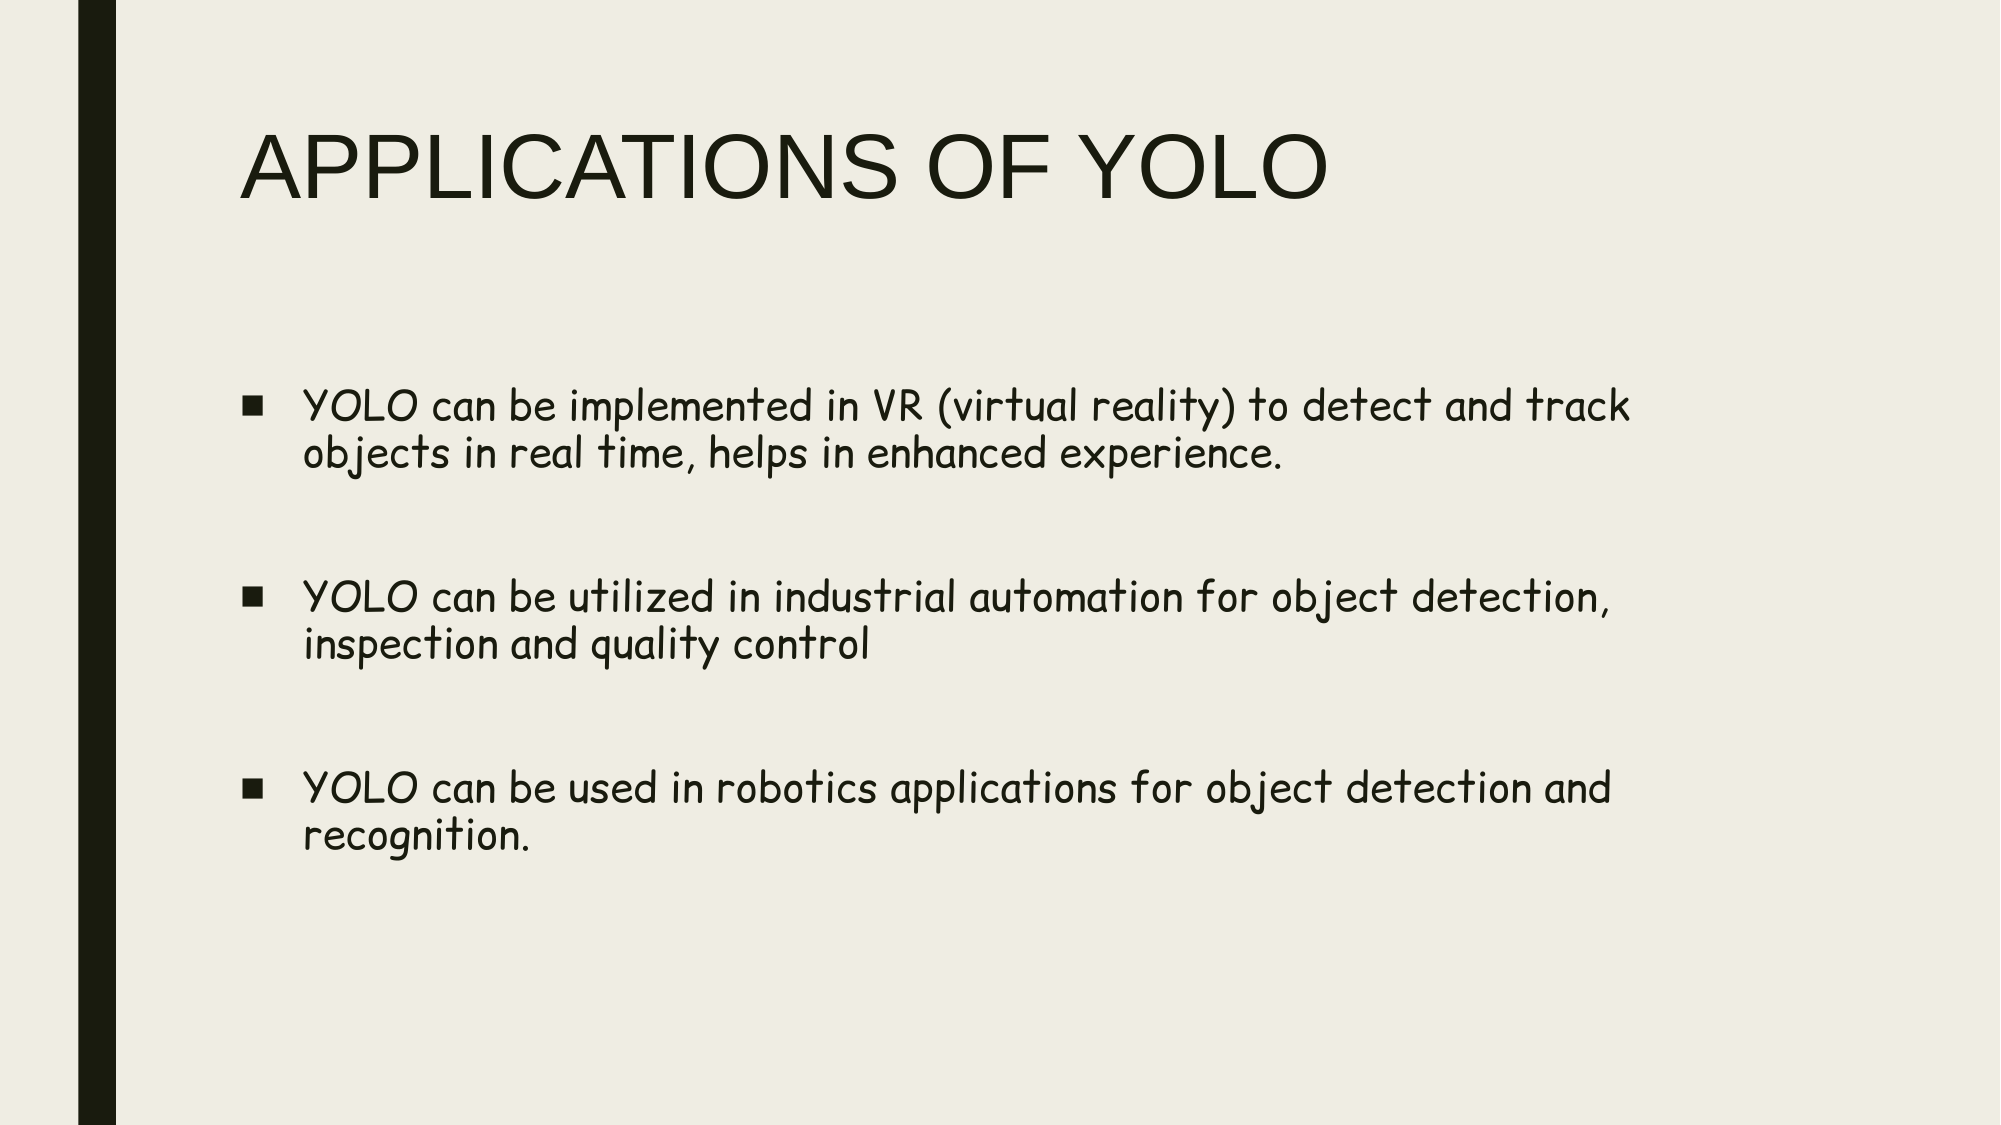

# APPLICATIONS OF YOLO
YOLO can be implemented in VR (virtual reality) to detect and track objects in real time, helps in enhanced experience.

YOLO can be utilized in industrial automation for object detection, inspection and quality control

YOLO can be used in robotics applications for object detection and recognition.